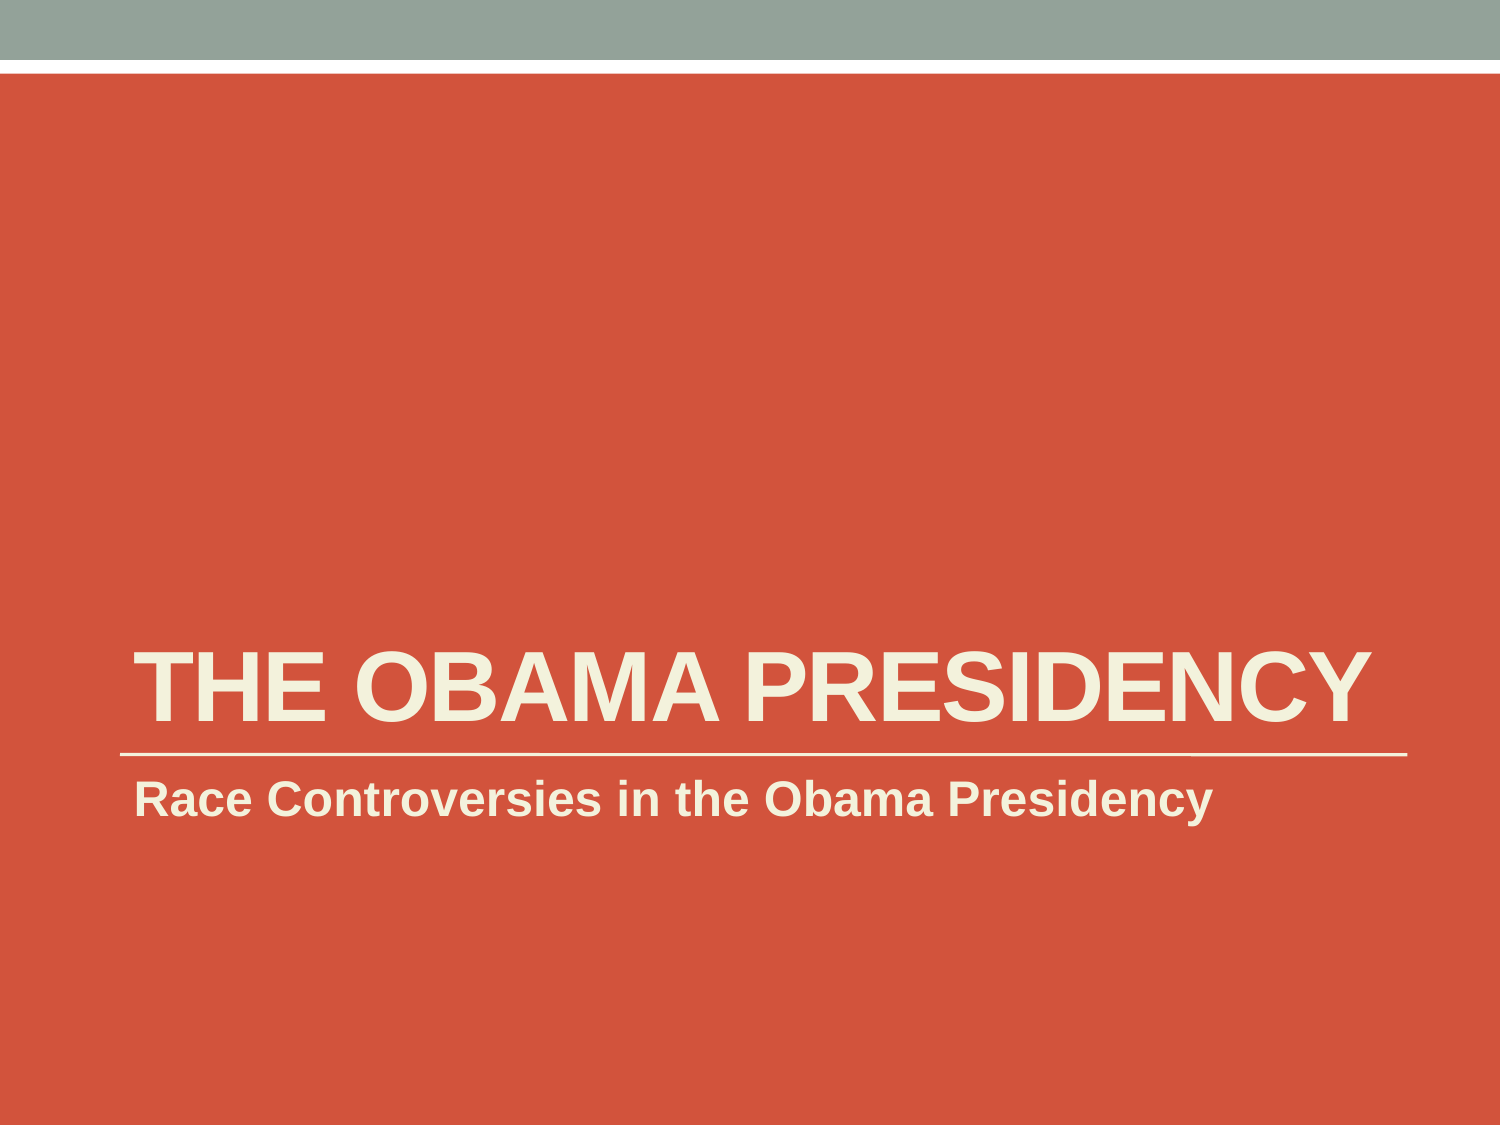

# The Obama Presidency
Race Controversies in the Obama Presidency